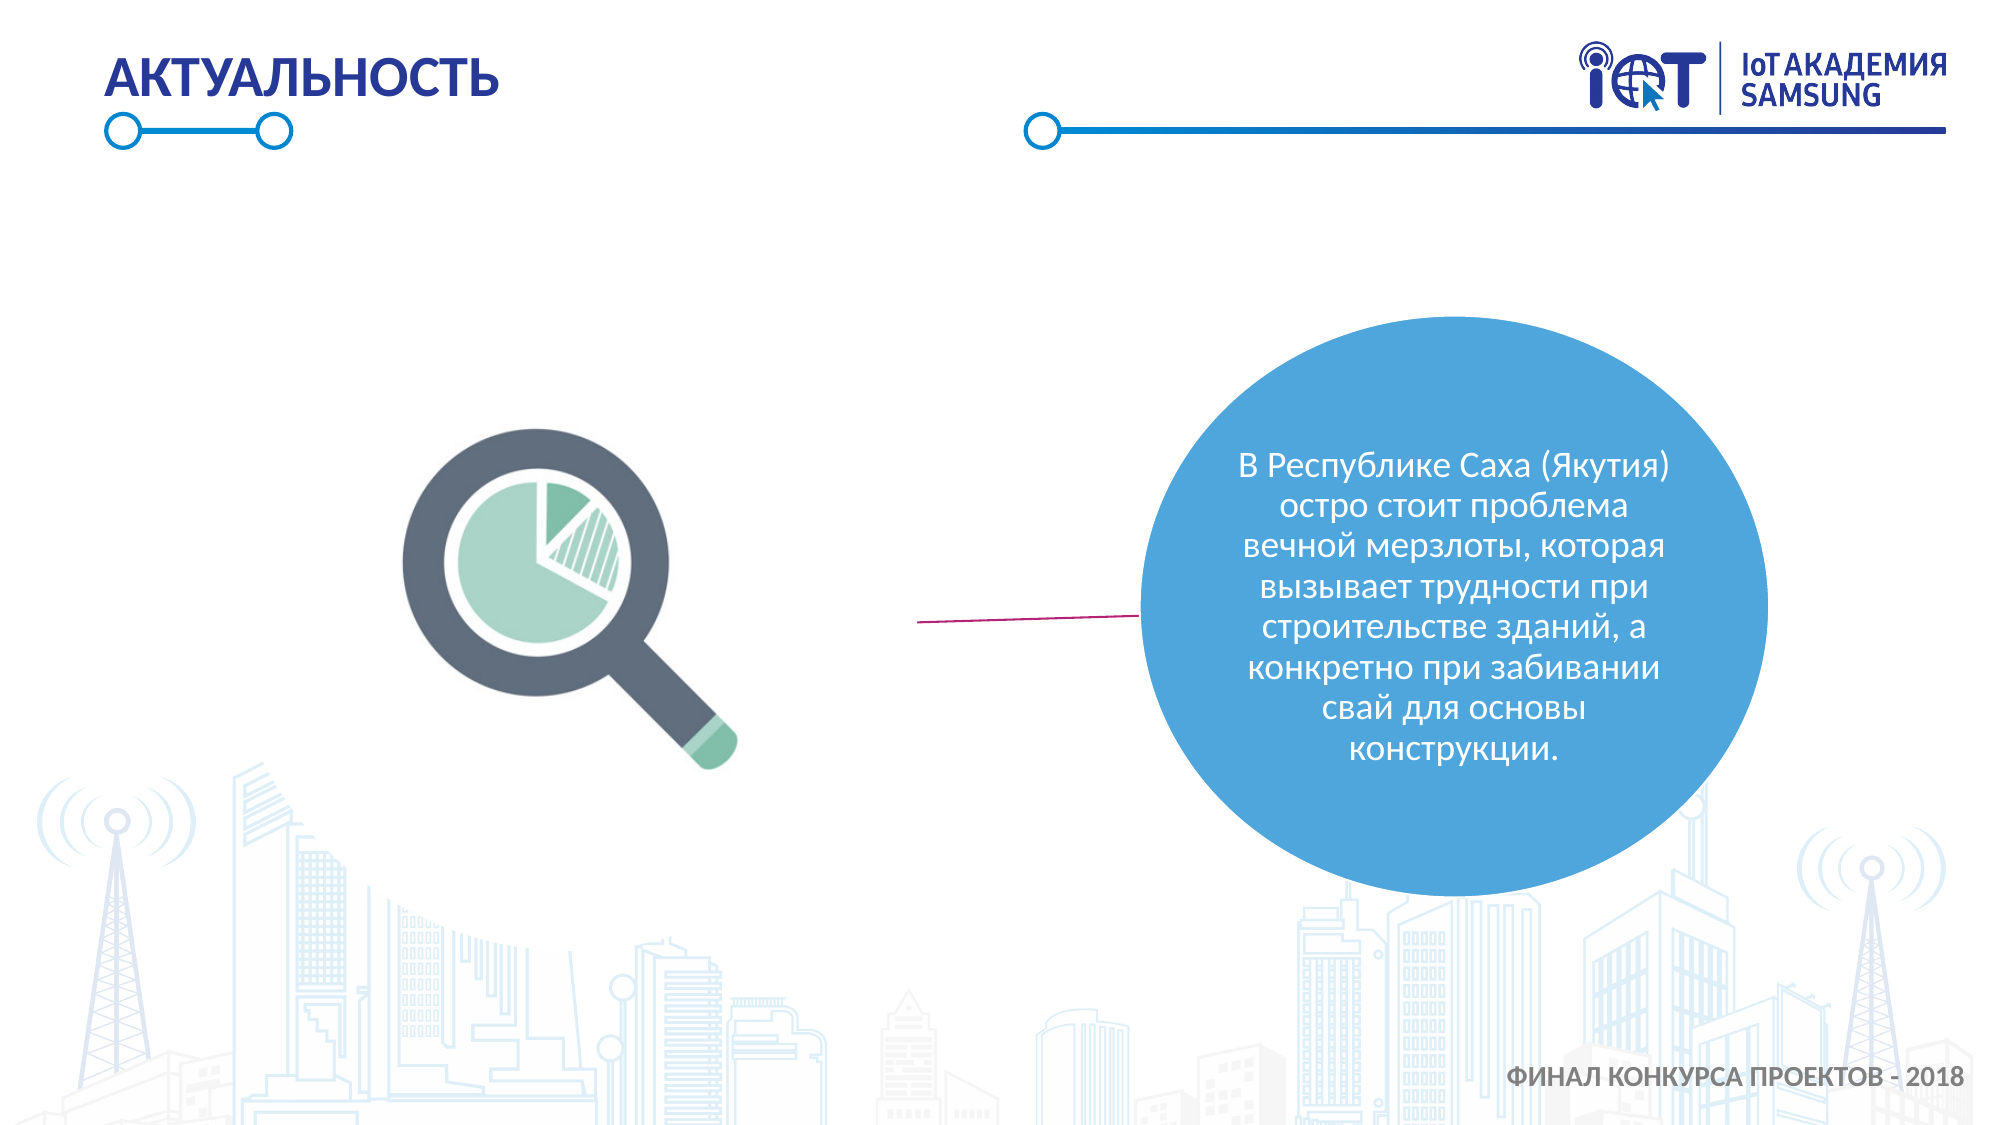

# АКТУАЛЬНОСТЬ
В Республике Саха (Якутия) остро стоит проблема вечной мерзлоты, которая вызывает трудности при строительстве зданий, а конкретно при забивании свай для основы конструкции.